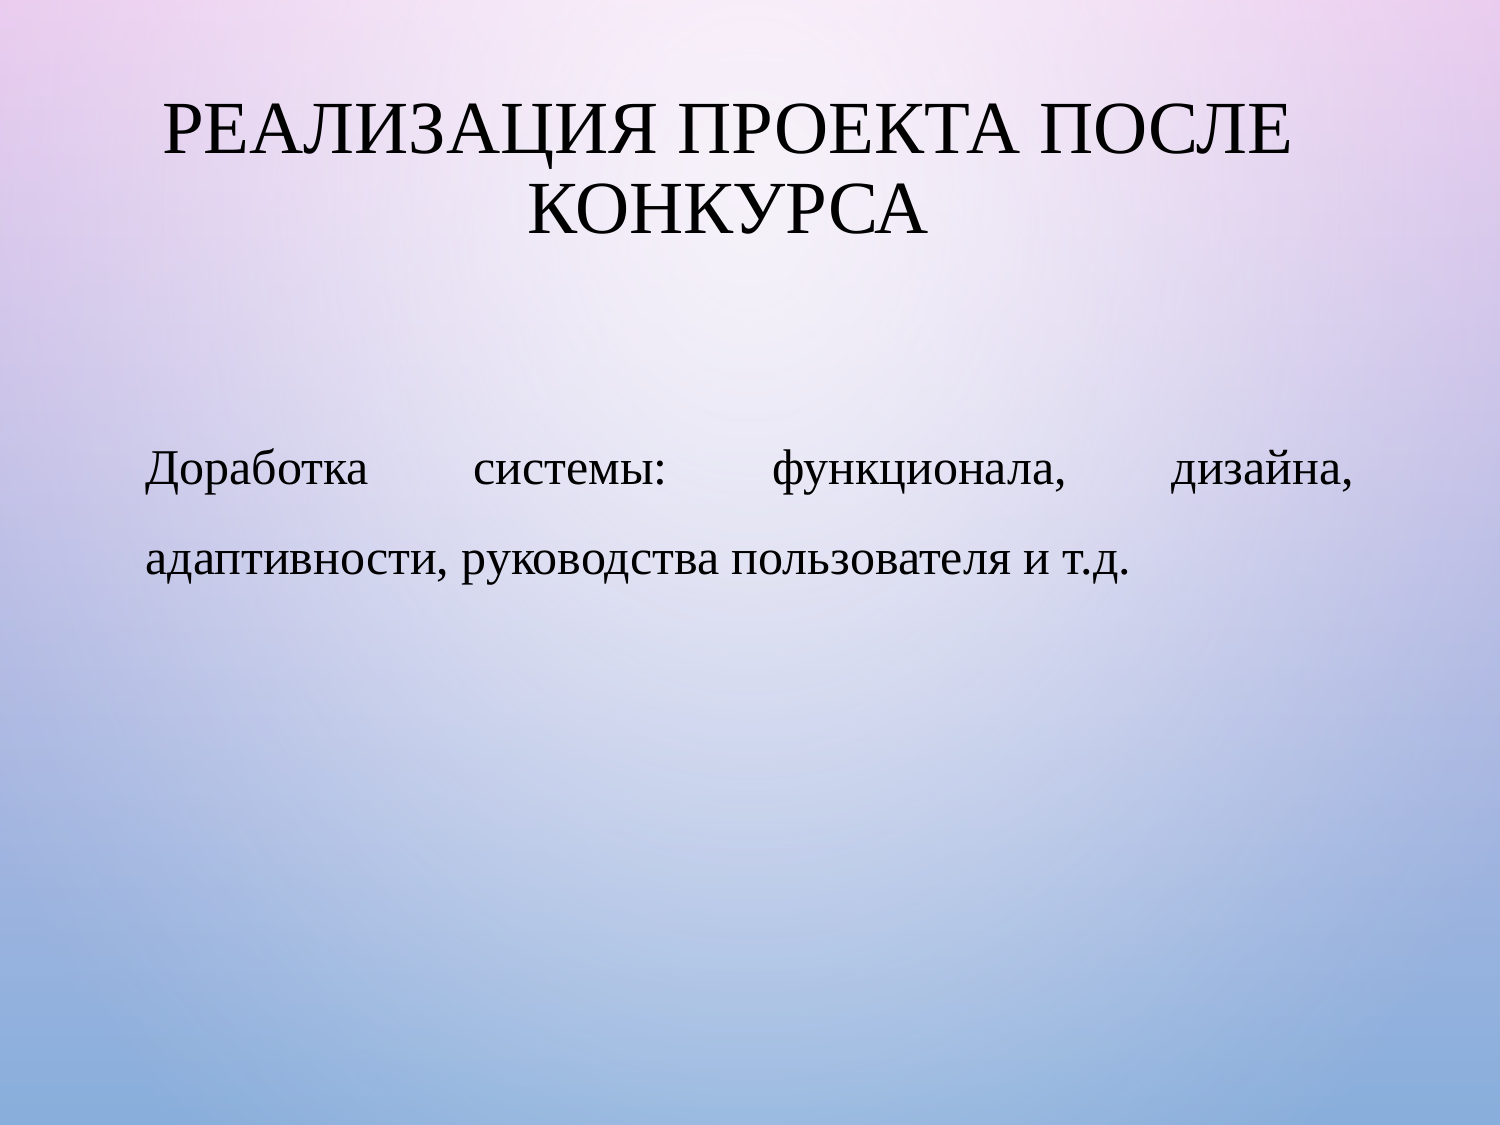

# Реализация проекта после конкурса
Доработка системы: функционала, дизайна, адаптивности, руководства пользователя и т.д.